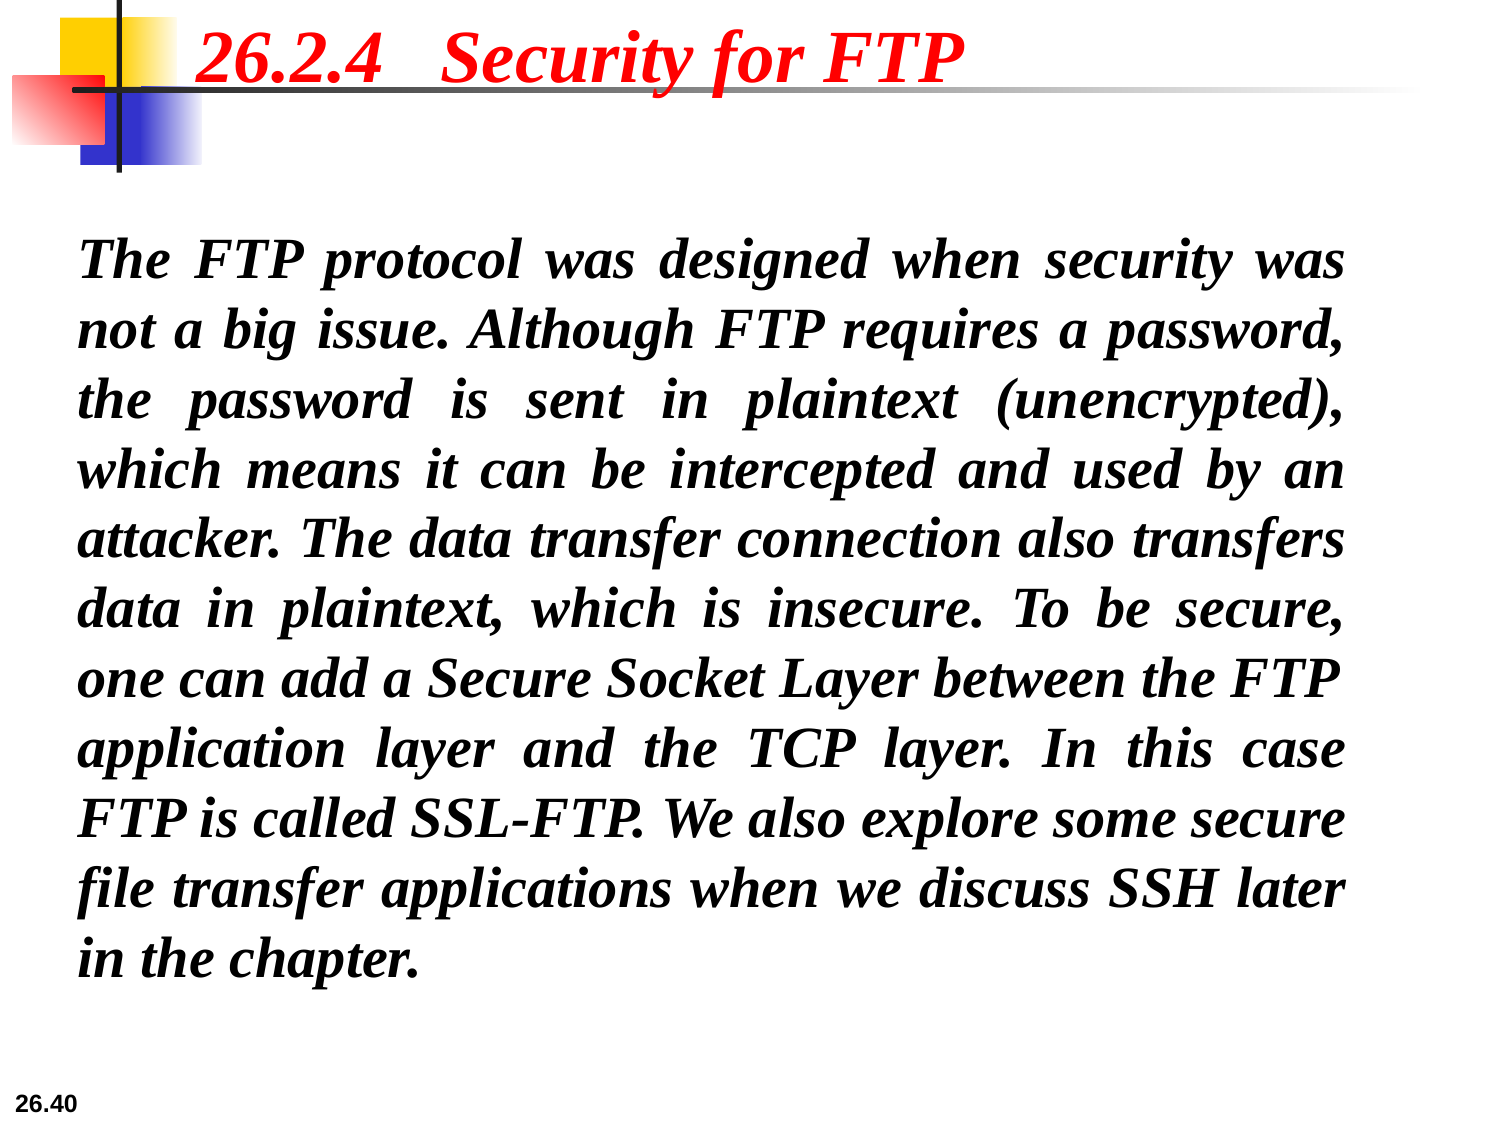

26.2.4   Security for FTP

The FTP protocol was designed when security was not a big issue. Although FTP requires a password, the password is sent in plaintext (unencrypted), which means it can be intercepted and used by an attacker. The data transfer connection also transfers data in plaintext, which is insecure. To be secure, one can add a Secure Socket Layer between the FTP
application layer and the TCP layer. In this case FTP is called SSL-FTP. We also explore some secure file transfer applications when we discuss SSH later in the chapter.
26.40